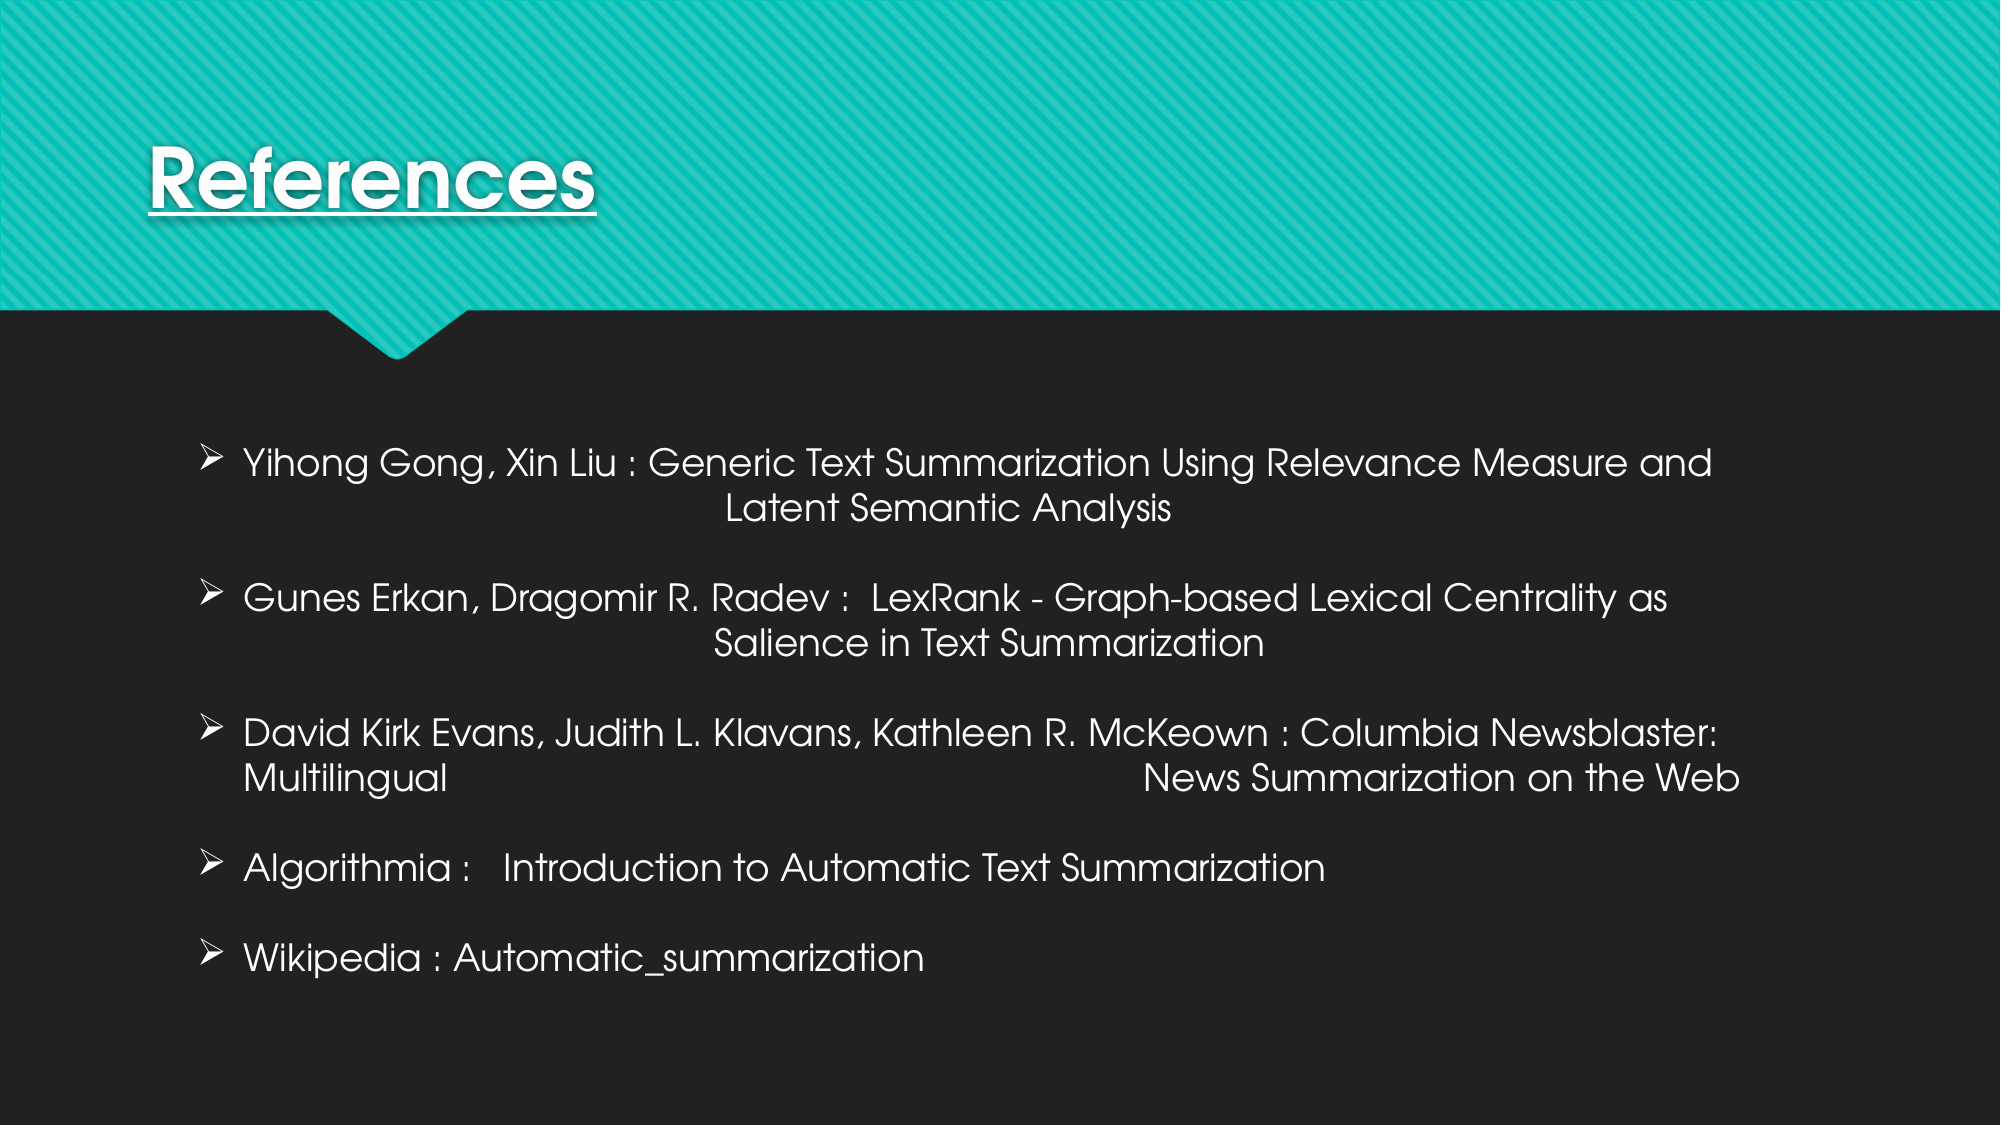

# References
Yihong Gong, Xin Liu : Generic Text Summarization Using Relevance Measure and 					   Latent Semantic Analysis

Gunes Erkan, Dragomir R. Radev :  LexRank - Graph-based Lexical Centrality as 					  Salience in Text Summarization

David Kirk Evans, Judith L. Klavans, Kathleen R. McKeown : Columbia Newsblaster: Multilingual 					News Summarization on the Web

Algorithmia :   Introduction to Automatic Text Summarization

Wikipedia : Automatic_summarization